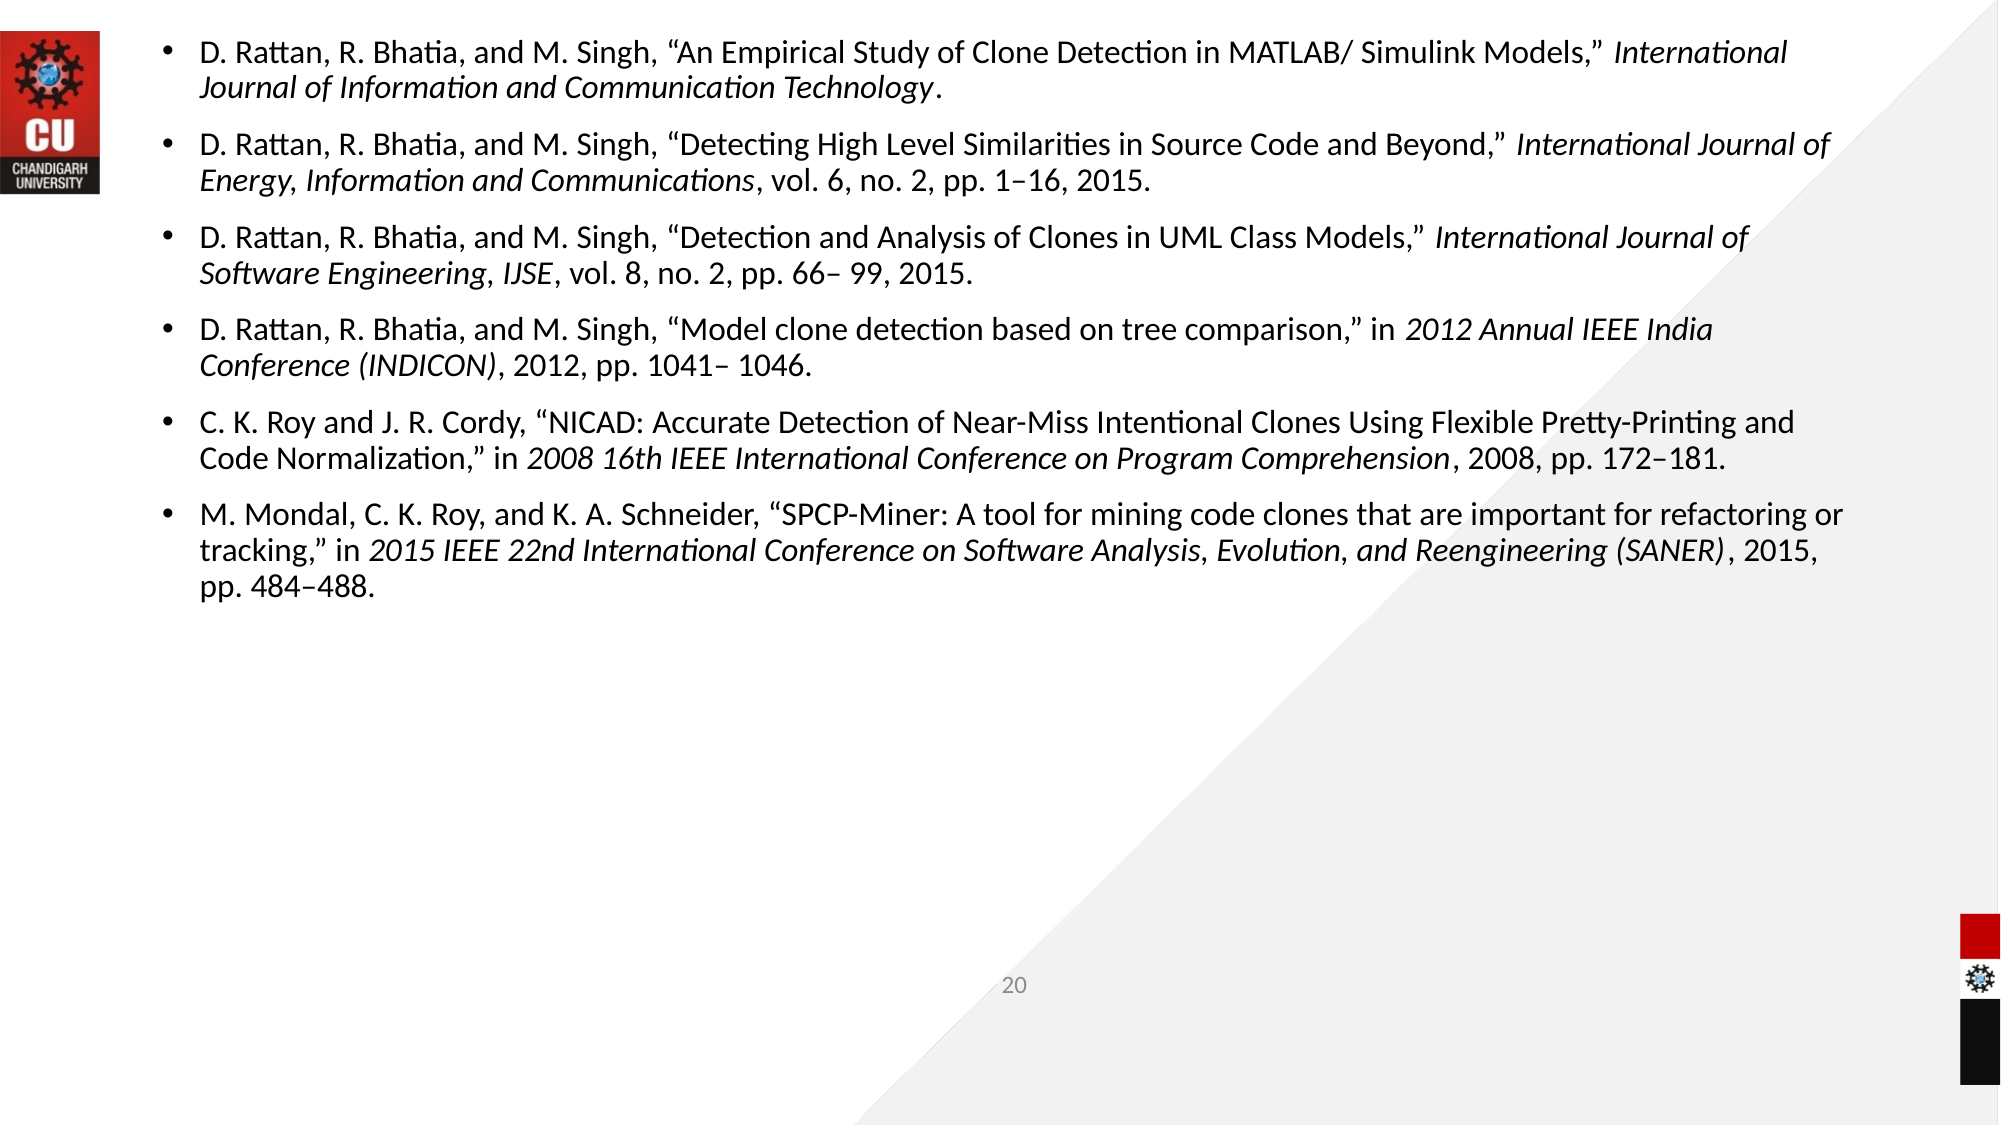

D. Rattan, R. Bhatia, and M. Singh, “An Empirical Study of Clone Detection in MATLAB/ Simulink Models,” International Journal of Information and Communication Technology.
D. Rattan, R. Bhatia, and M. Singh, “Detecting High Level Similarities in Source Code and Beyond,” International Journal of Energy, Information and Communications, vol. 6, no. 2, pp. 1–16, 2015.
D. Rattan, R. Bhatia, and M. Singh, “Detection and Analysis of Clones in UML Class Models,” International Journal of Software Engineering, IJSE, vol. 8, no. 2, pp. 66– 99, 2015.
D. Rattan, R. Bhatia, and M. Singh, “Model clone detection based on tree comparison,” in 2012 Annual IEEE India Conference (INDICON), 2012, pp. 1041– 1046.
C. K. Roy and J. R. Cordy, “NICAD: Accurate Detection of Near-Miss Intentional Clones Using Flexible Pretty-Printing and Code Normalization,” in 2008 16th IEEE International Conference on Program Comprehension, 2008, pp. 172–181.
M. Mondal, C. K. Roy, and K. A. Schneider, “SPCP-Miner: A tool for mining code clones that are important for refactoring or tracking,” in 2015 IEEE 22nd International Conference on Software Analysis, Evolution, and Reengineering (SANER), 2015, pp. 484–488.

20